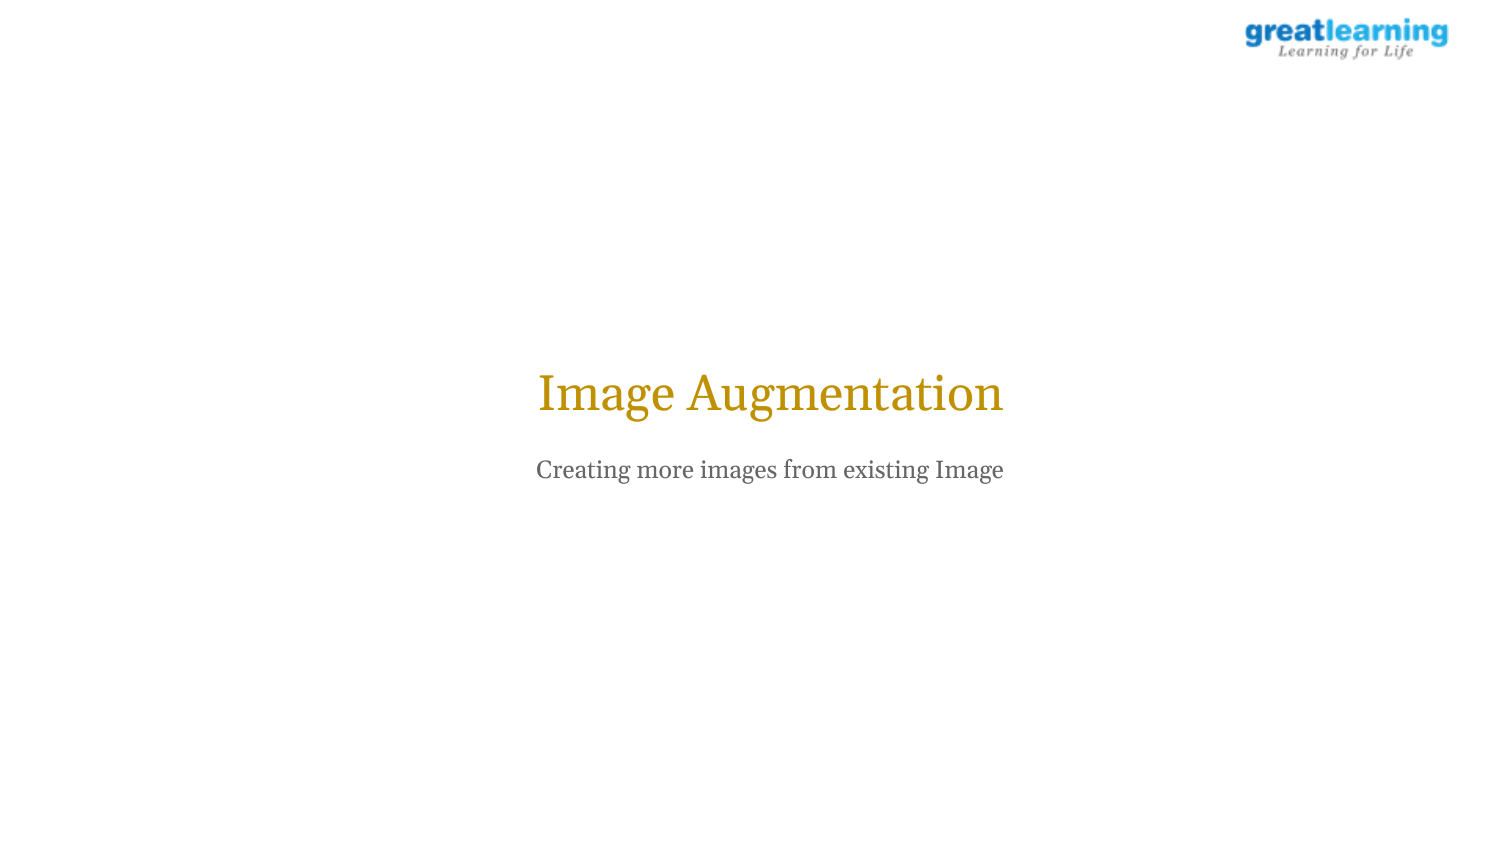

Image Augmentation
Creating more images from existing Image